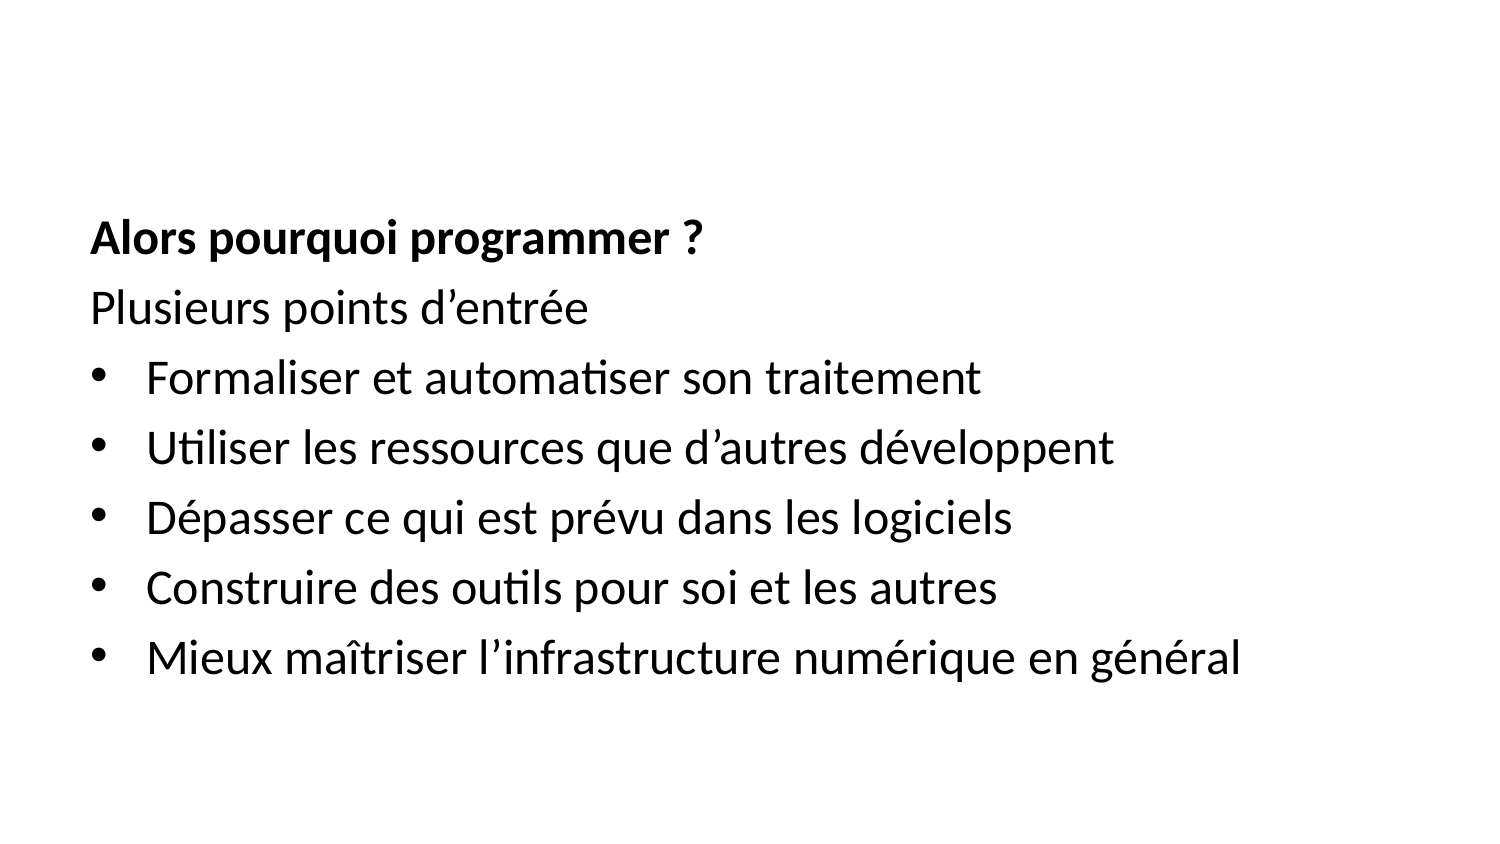

Alors pourquoi programmer ?
Plusieurs points d’entrée
Formaliser et automatiser son traitement
Utiliser les ressources que d’autres développent
Dépasser ce qui est prévu dans les logiciels
Construire des outils pour soi et les autres
Mieux maîtriser l’infrastructure numérique en général